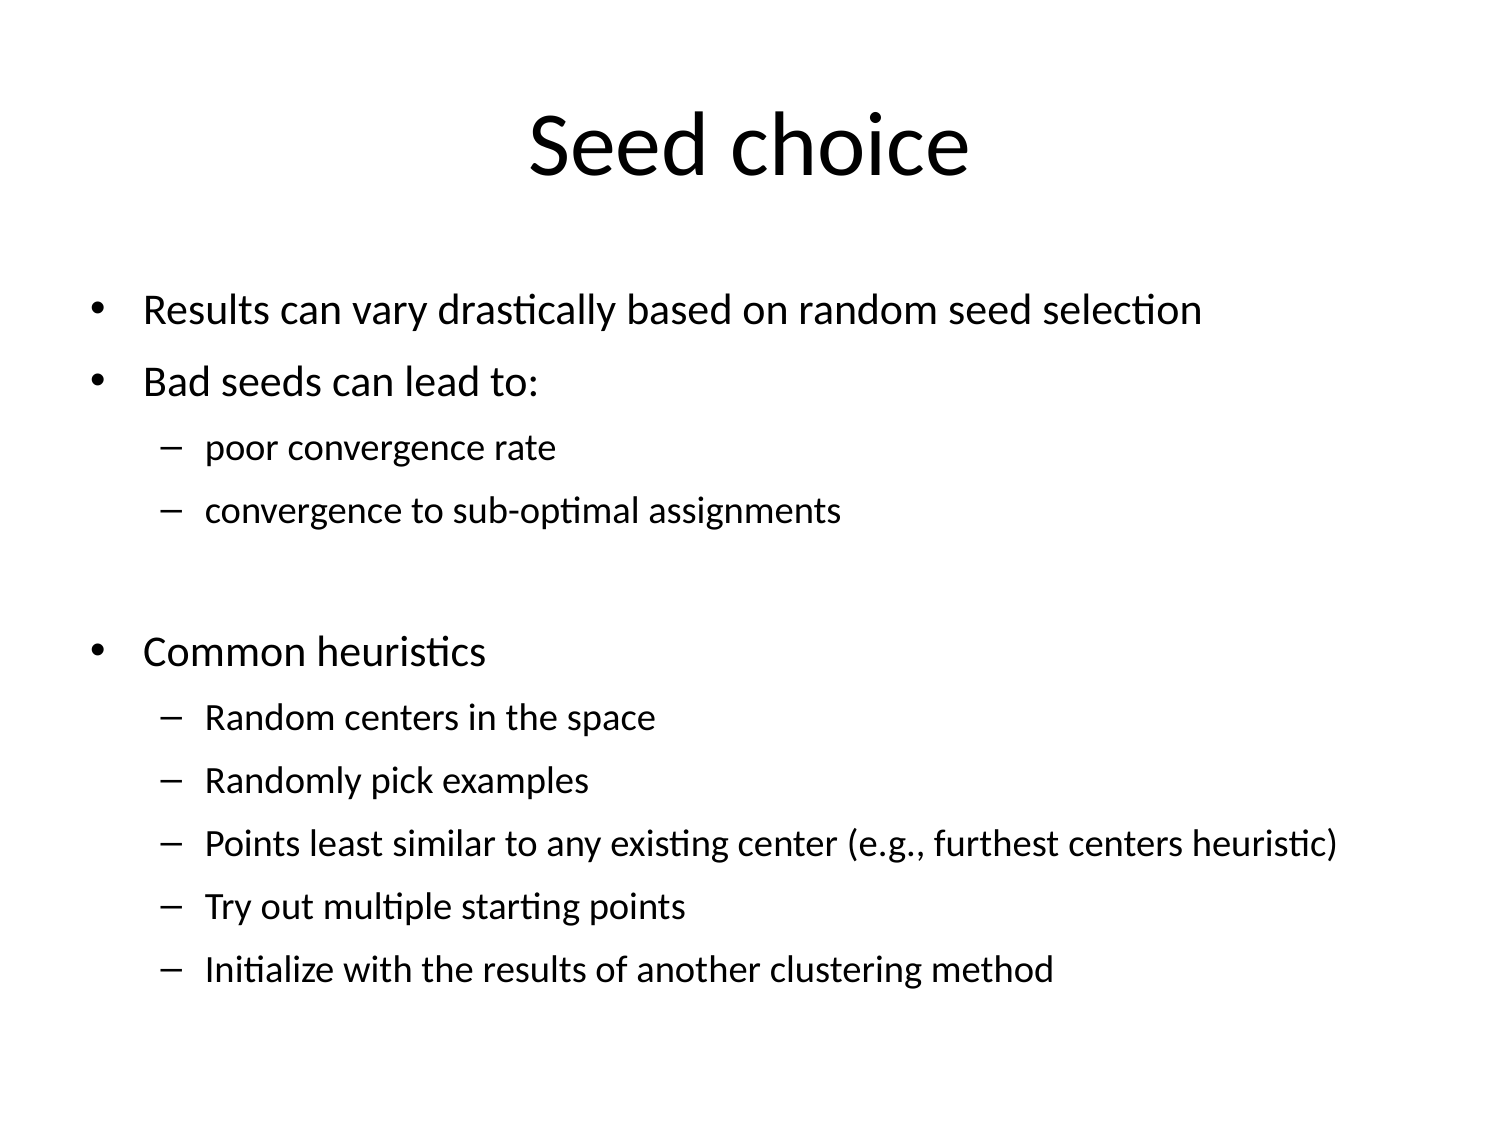

# Seed choice
Results can vary drastically based on random seed selection
Bad seeds can lead to:
poor convergence rate
convergence to sub-optimal assignments

Common heuristics
Random centers in the space
Randomly pick examples
Points least similar to any existing center (e.g., furthest centers heuristic)
Try out multiple starting points
Initialize with the results of another clustering method